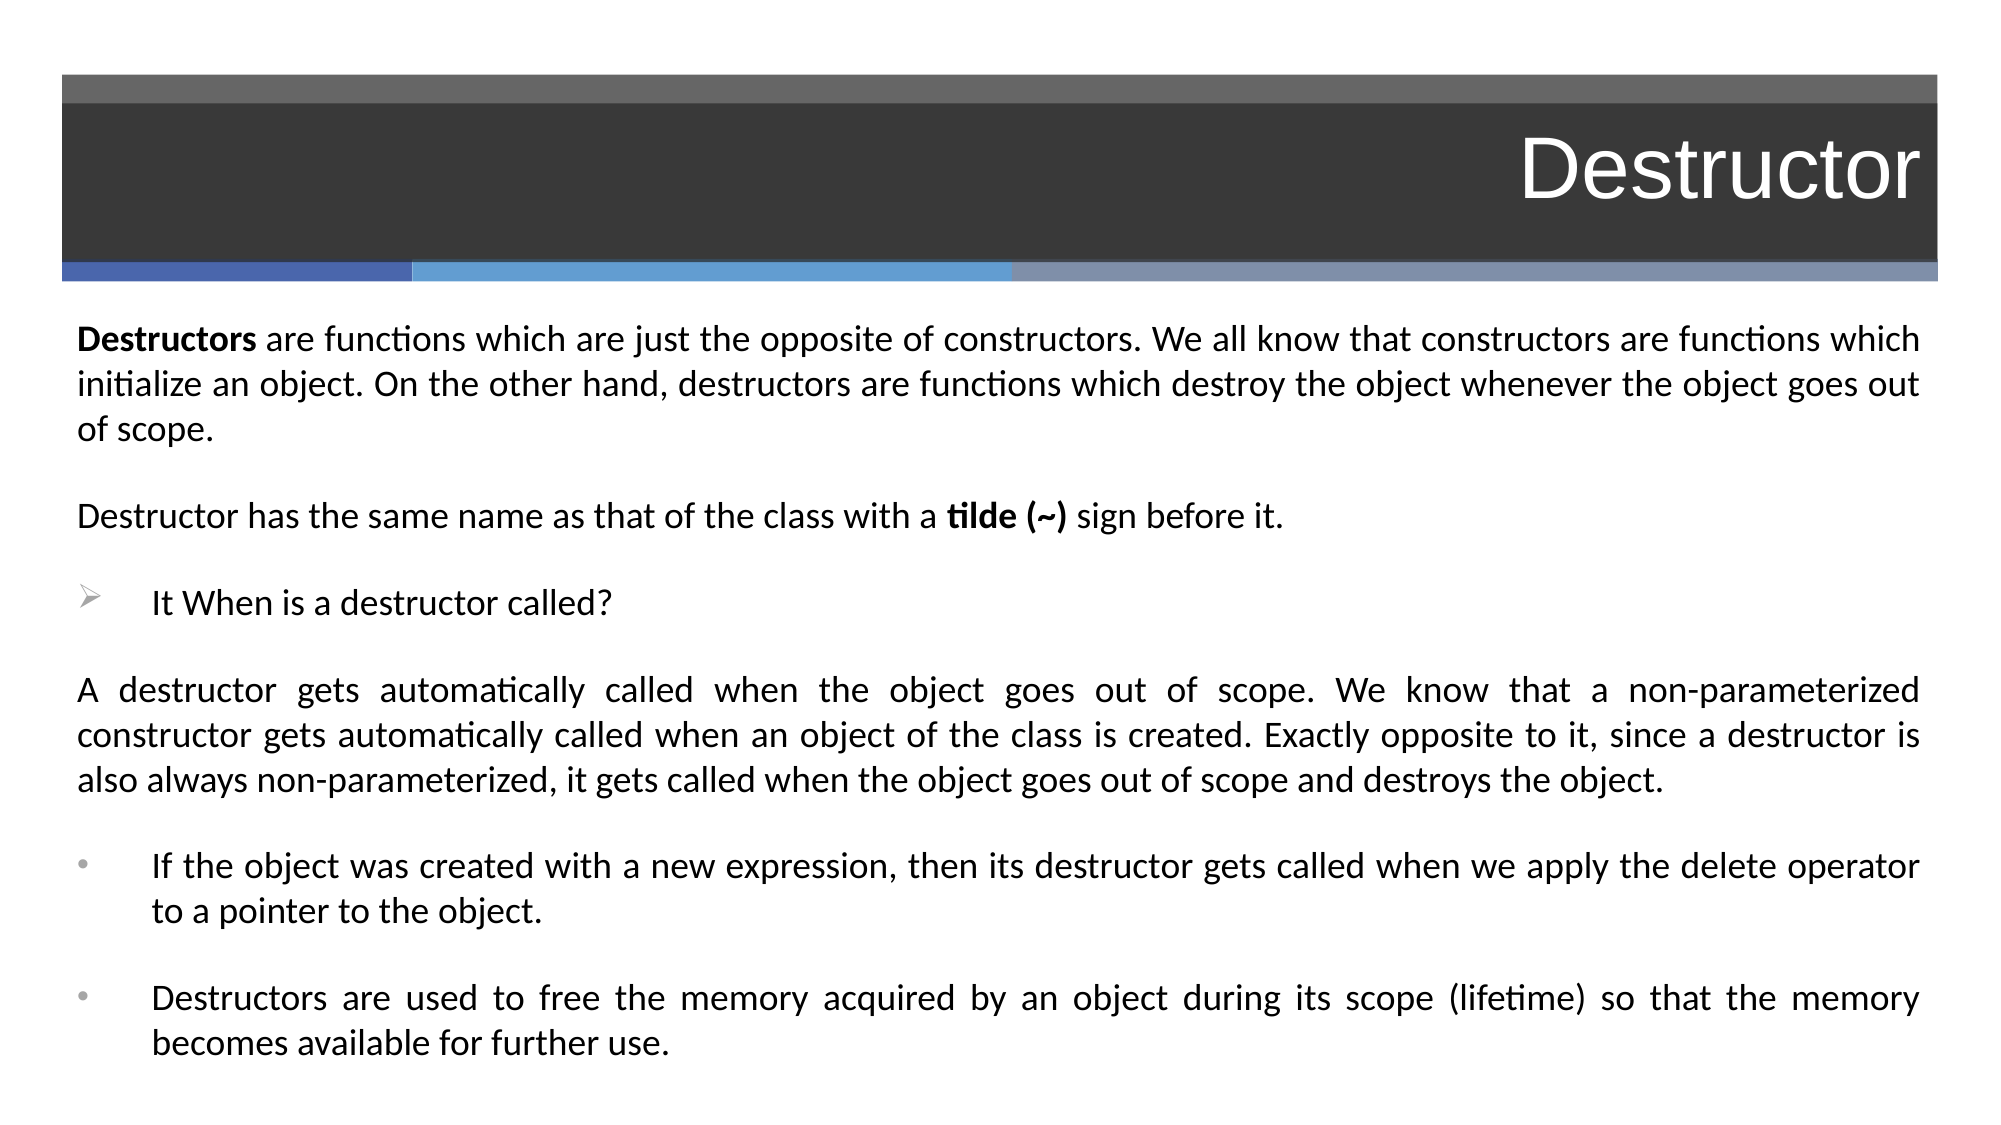

# Destructor
Destructors are functions which are just the opposite of constructors. We all know that constructors are functions which initialize an object. On the other hand, destructors are functions which destroy the object whenever the object goes out of scope.
Destructor has the same name as that of the class with a tilde (~) sign before it.
It When is a destructor called?
A destructor gets automatically called when the object goes out of scope. We know that a non-parameterized constructor gets automatically called when an object of the class is created. Exactly opposite to it, since a destructor is also always non-parameterized, it gets called when the object goes out of scope and destroys the object.
If the object was created with a new expression, then its destructor gets called when we apply the delete operator to a pointer to the object.
Destructors are used to free the memory acquired by an object during its scope (lifetime) so that the memory becomes available for further use.